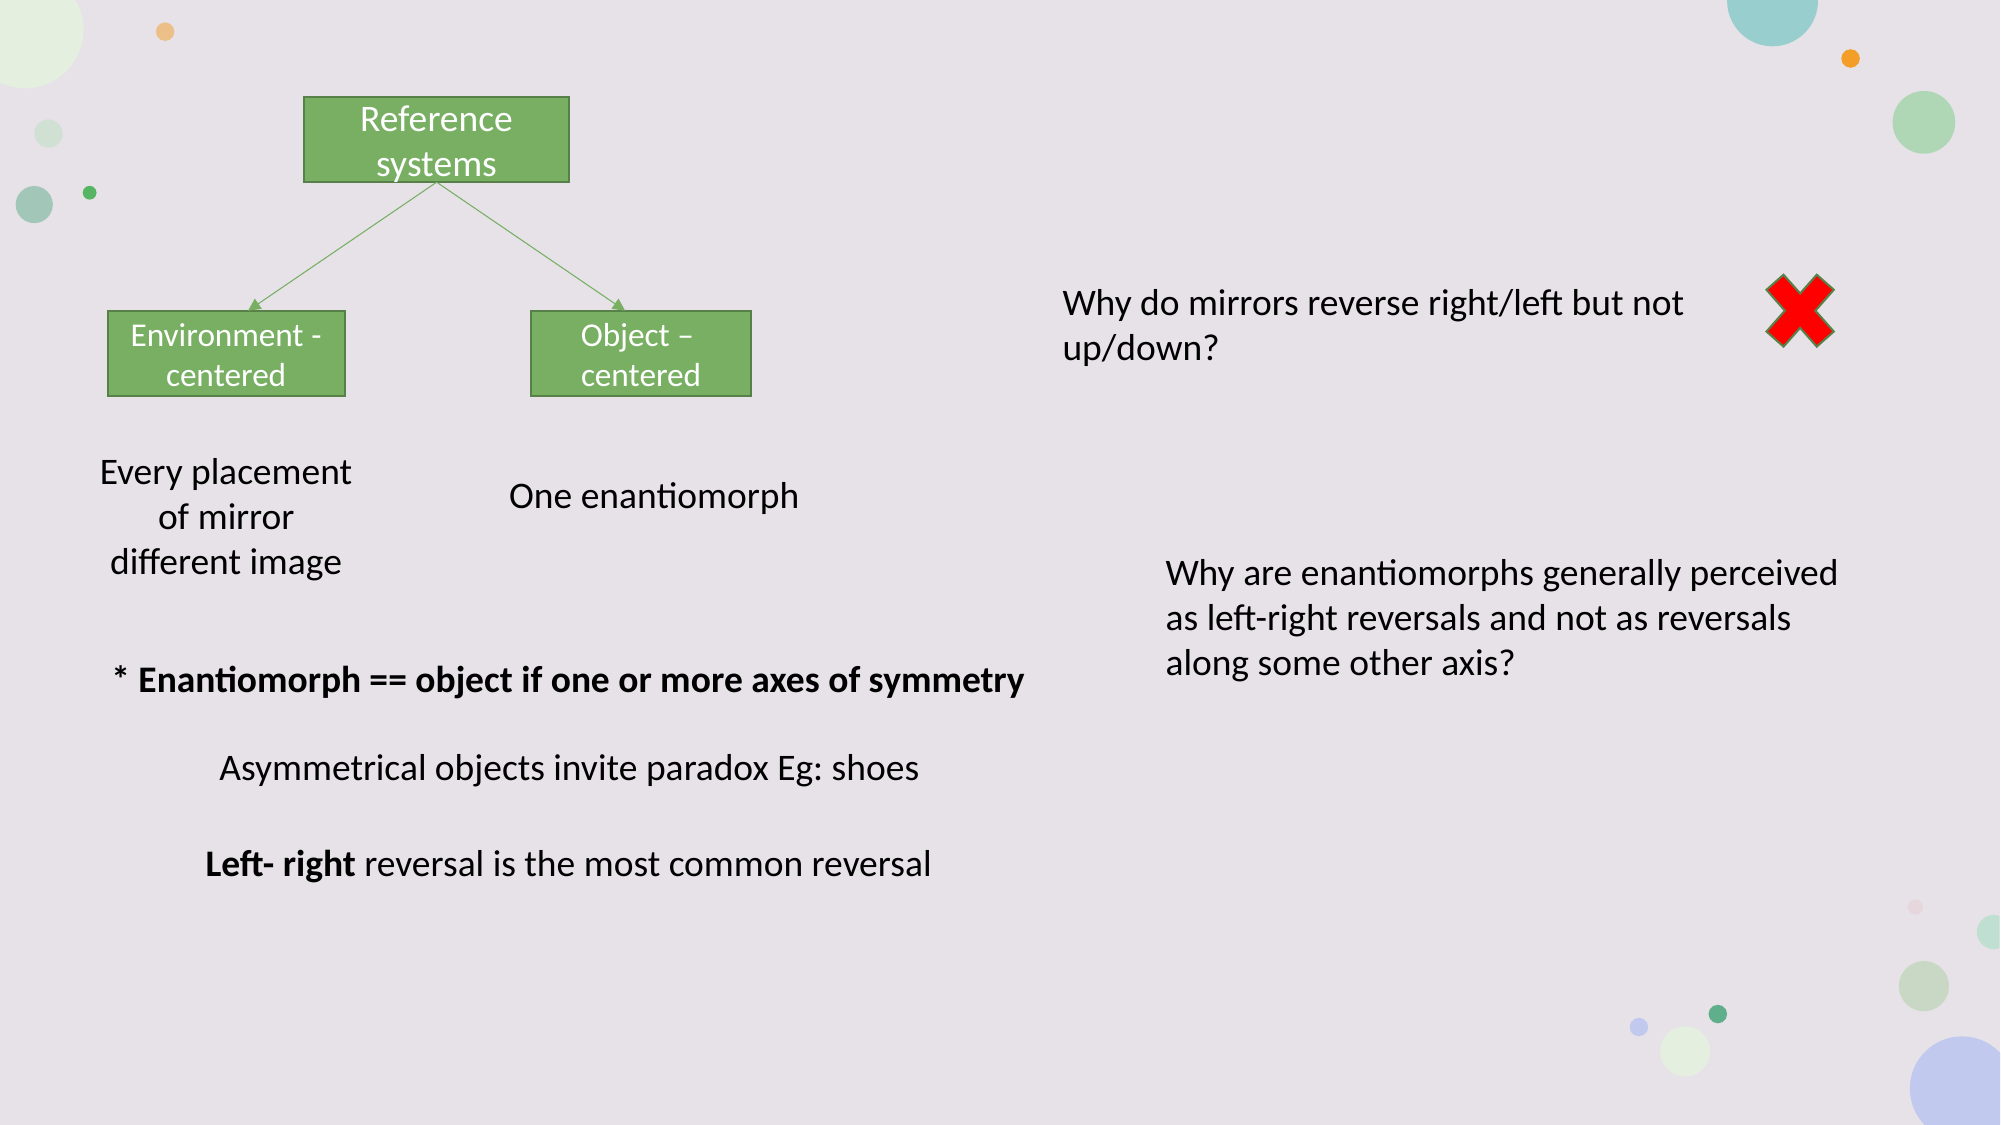

Reference systems

Why do mirrors reverse right/left but not up/down?
Environment - centered
Object –
centered
Every placement of mirror different image
One enantiomorph
Why are enantiomorphs generally perceived as left-right reversals and not as reversals along some other axis?
* Enantiomorph == object if one or more axes of symmetry
Asymmetrical objects invite paradox Eg: shoes
Left- right reversal is the most common reversal